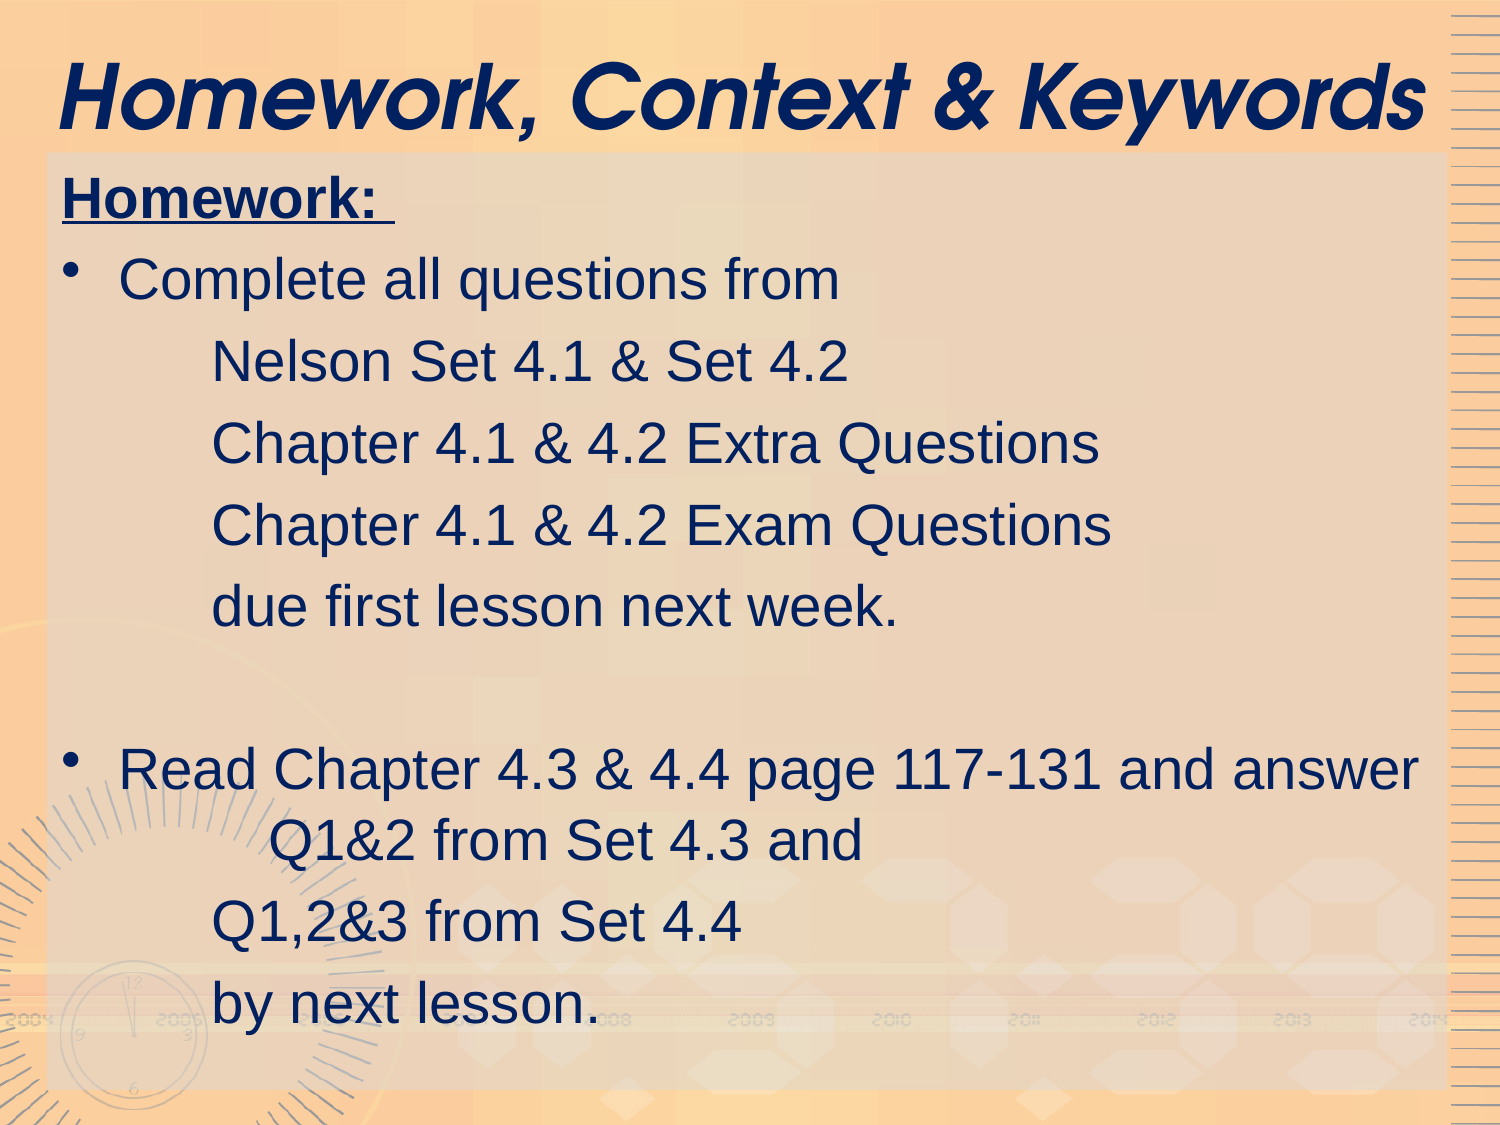

# Homework, Context & Keywords
Homework:
Complete all questions from
	Nelson Set 4.1 & Set 4.2
	Chapter 4.1 & 4.2 Extra Questions
	Chapter 4.1 & 4.2 Exam Questions
	due first lesson next week.

Read Chapter 4.3 & 4.4 page 117-131 and answer      	Q1&2 from Set 4.3 and
	Q1,2&3 from Set 4.4
	by next lesson.